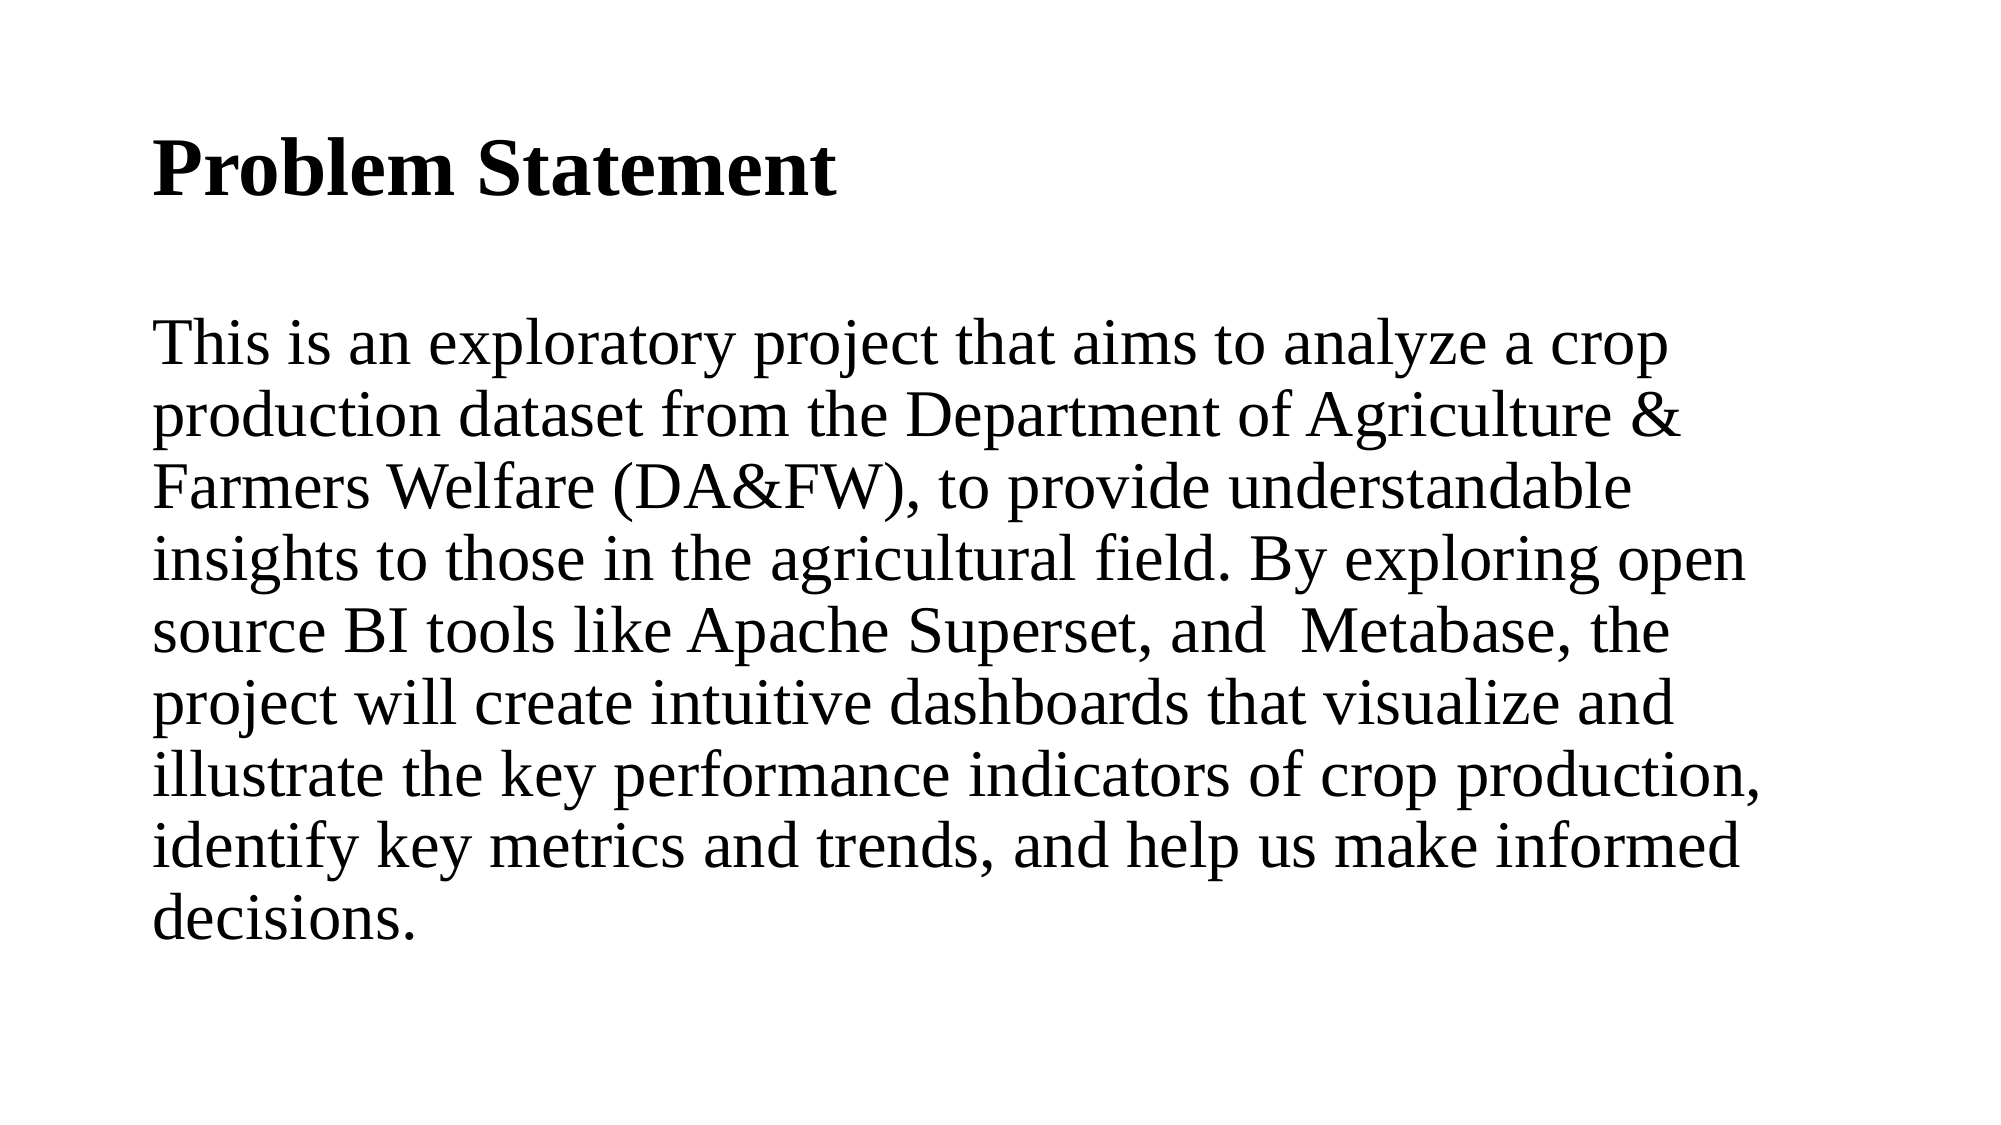

# Problem Statement
This is an exploratory project that aims to analyze a crop production dataset from the Department of Agriculture & Farmers Welfare (DA&FW), to provide understandable insights to those in the agricultural field. By exploring open source BI tools like Apache Superset, and  Metabase, the project will create intuitive dashboards that visualize and illustrate the key performance indicators of crop production, identify key metrics and trends, and help us make informed decisions.